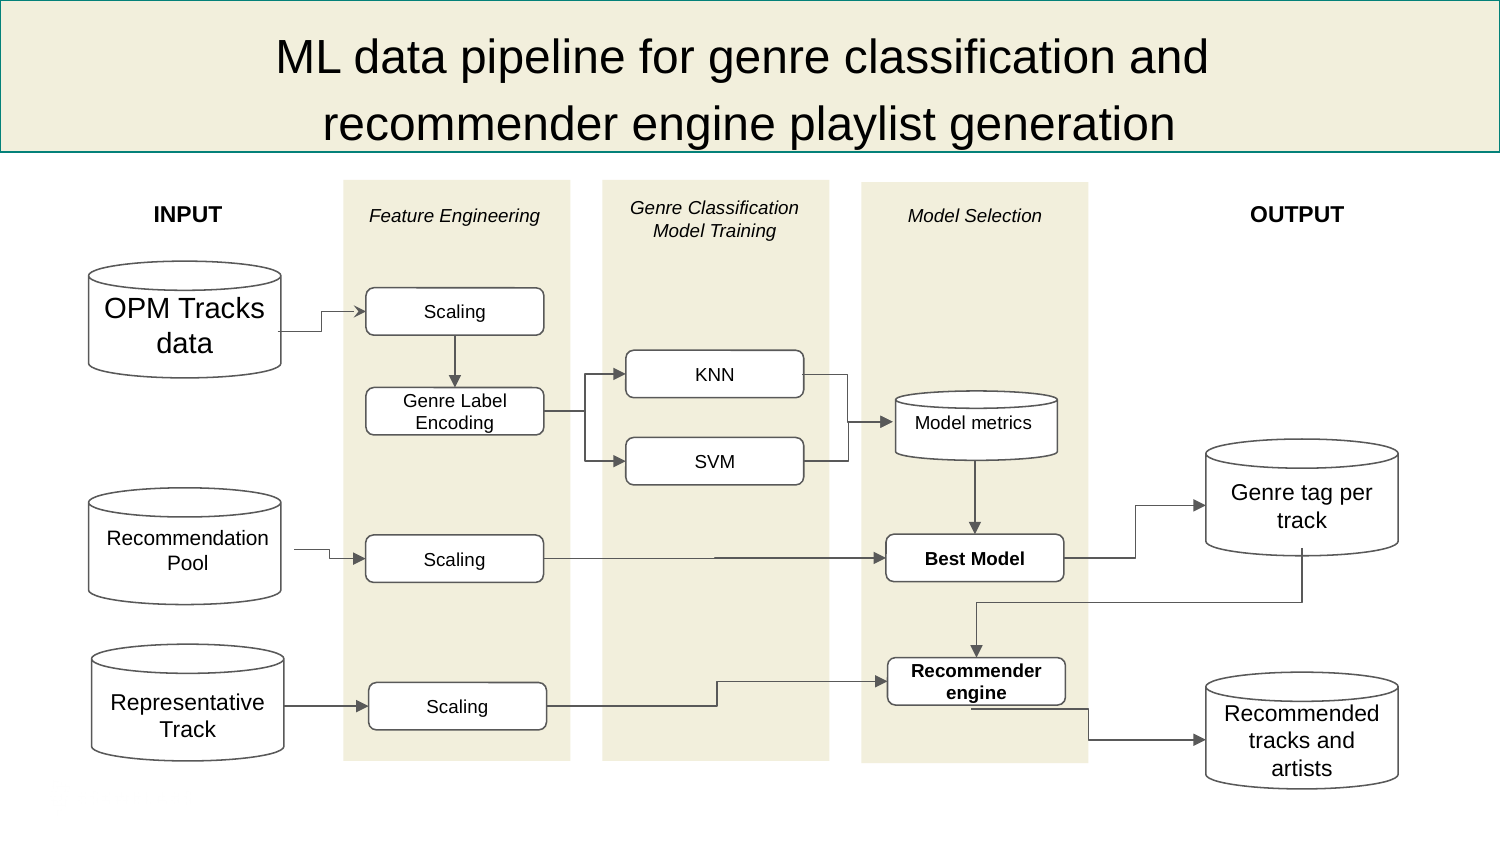

ML data pipeline for genre classification and
recommender engine playlist generation
Model Selection
INPUT
OUTPUT

Feature Engineering

Genre Classification
Model Training

OPM Tracks data
Scaling
KNN
Genre Label Encoding

Model metrics
SVM

Genre tag per track

Recommendation Pool
Best Model
Scaling

Recommender engine
Representative Track

Scaling
Recommended tracks and artists